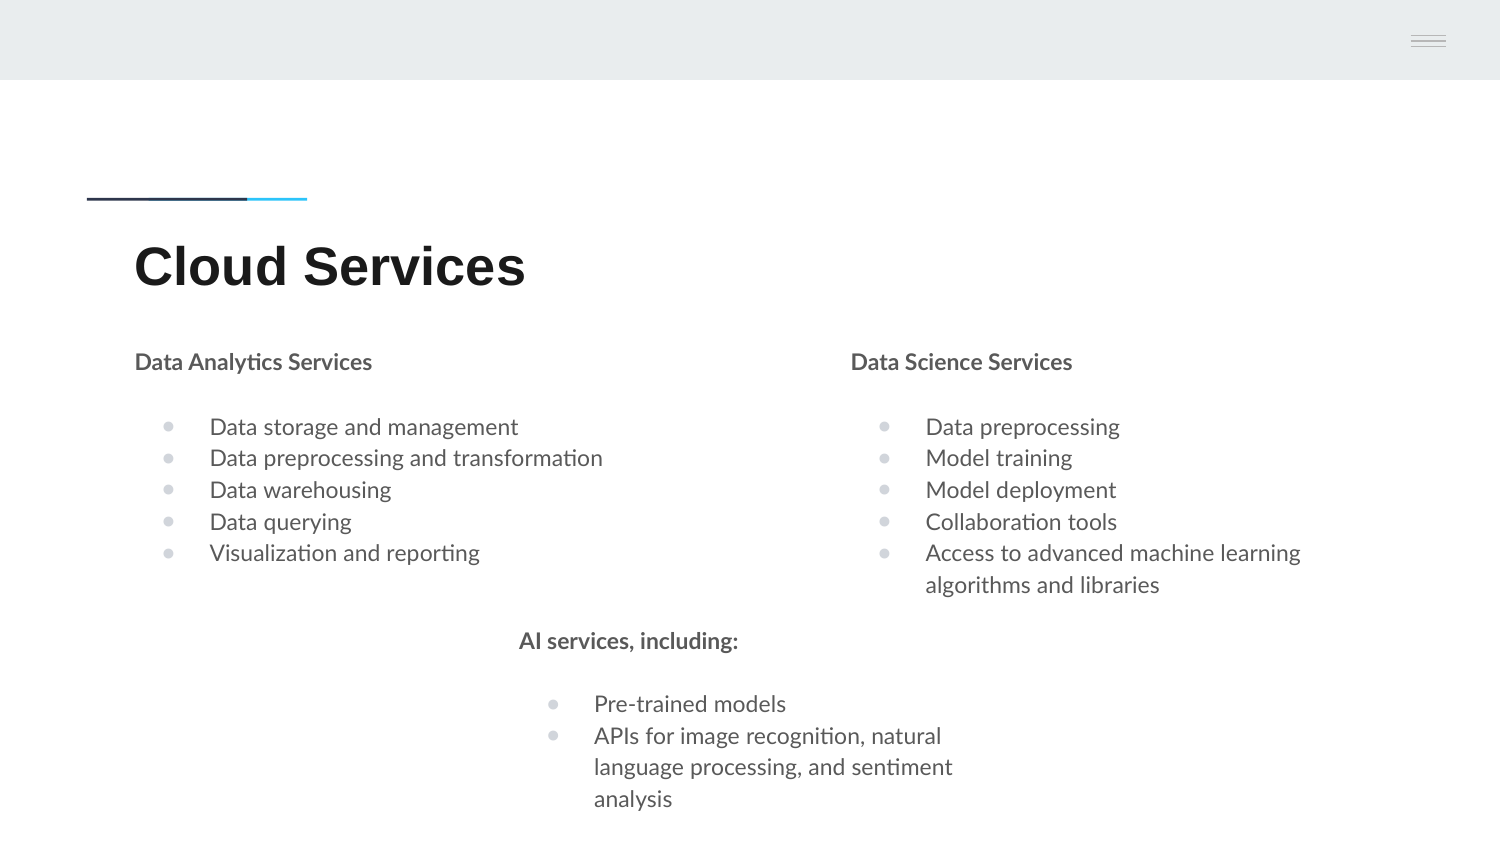

# Cloud Services
Data Analytics Services
Data storage and management
Data preprocessing and transformation
Data warehousing
Data querying
Visualization and reporting

Data Science Services
Data preprocessing
Model training
Model deployment
Collaboration tools
Access to advanced machine learning algorithms and libraries
AI services, including:
Pre-trained models
APIs for image recognition, natural language processing, and sentiment analysis